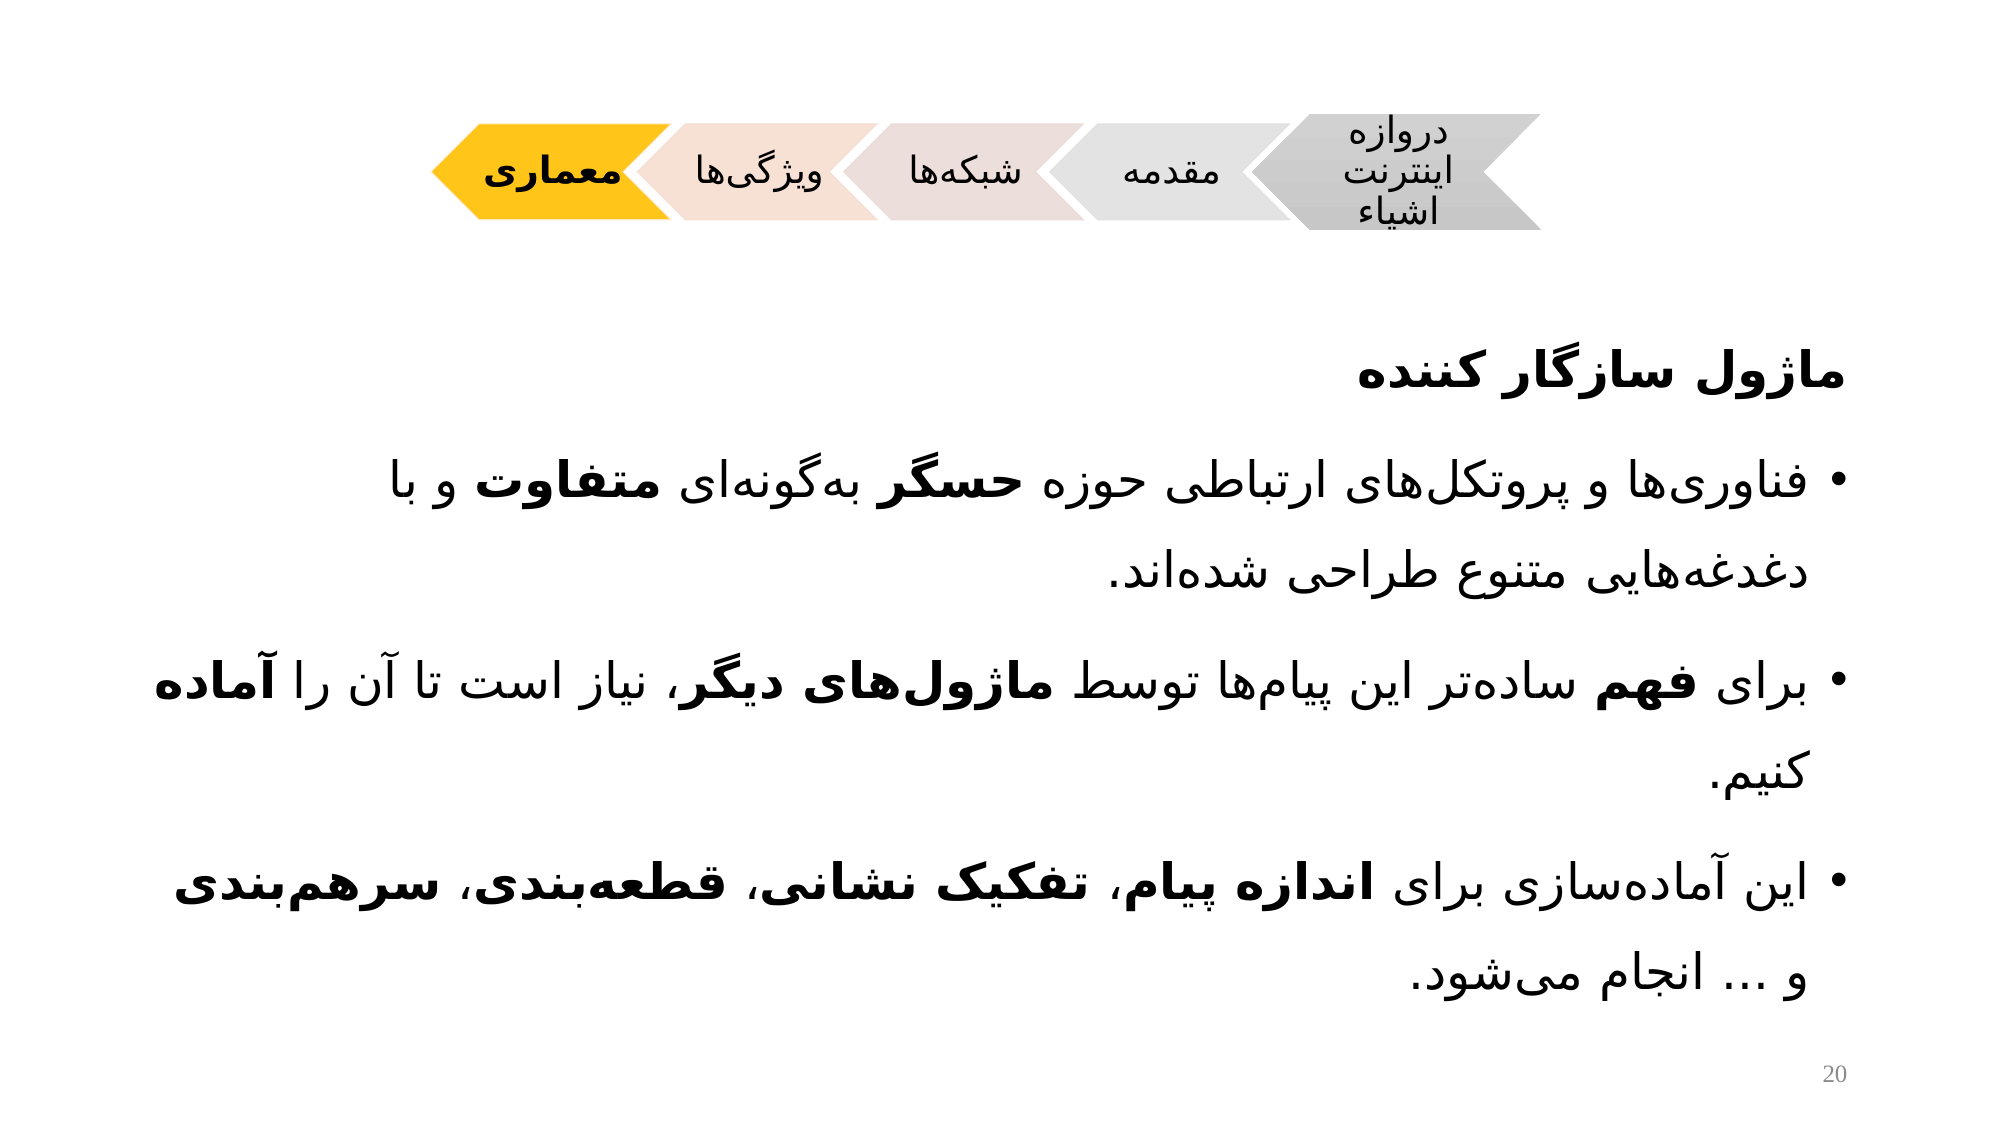

دروازه اینترنت اشیاء
مقدمه
شبکه‌ها
ویژگی‌ها
معماری
ماژول سازگار کننده
فناوری‌ها و پروتکل‌های ارتباطی حوزه حسگر به‌گونه‌ای متفاوت و با دغدغه‌هایی متنوع طراحی شده‌اند.
برای فهم ساده‌تر این پیام‌ها توسط ماژول‌های دیگر، نیاز است تا آن را آماده کنیم.
این آماده‌سازی برای اندازه پیام‌، تفکیک نشانی، قطعه‌بندی، سرهم‌بندی و ... انجام می‌شود.

20